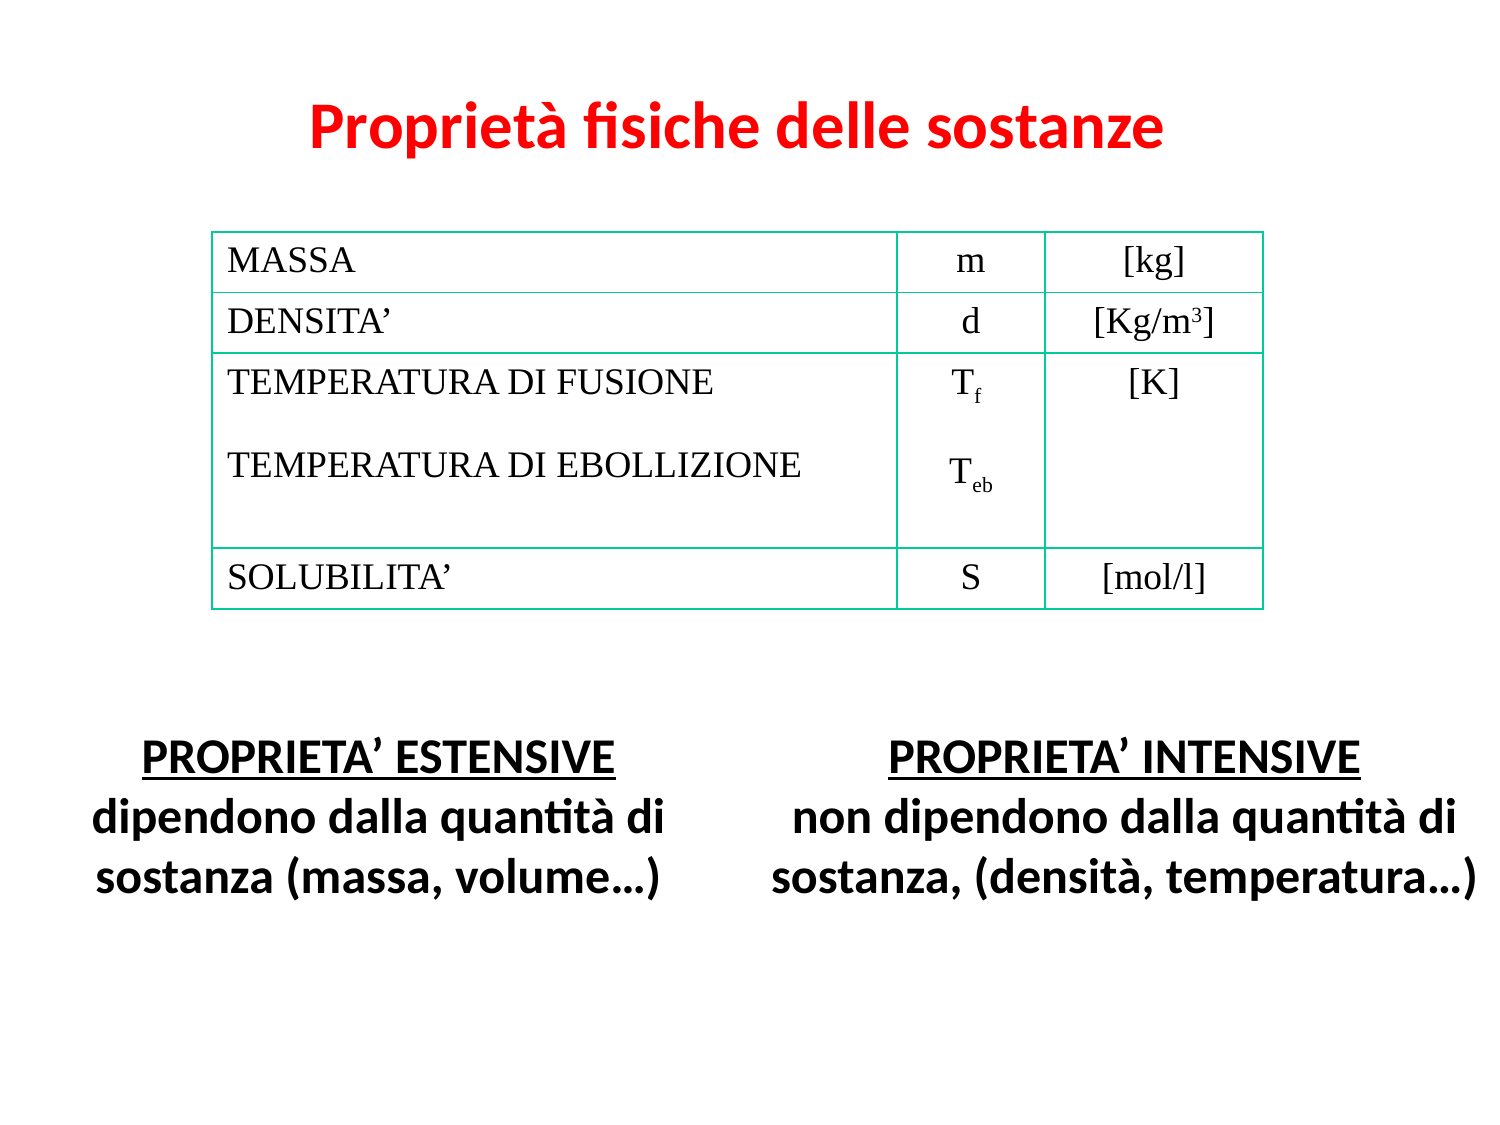

Proprietà fisiche delle sostanze
| MASSA | m | [kg] |
| --- | --- | --- |
| DENSITA’ | d | [Kg/m3] |
| TEMPERATURA DI FUSIONE TEMPERATURA DI EBOLLIZIONE | Tf Teb | [K] |
| SOLUBILITA’ | S | [mol/l] |
PROPRIETA’ ESTENSIVE
dipendono dalla quantità di sostanza (massa, volume…)
PROPRIETA’ INTENSIVE
non dipendono dalla quantità di sostanza, (densità, temperatura…)